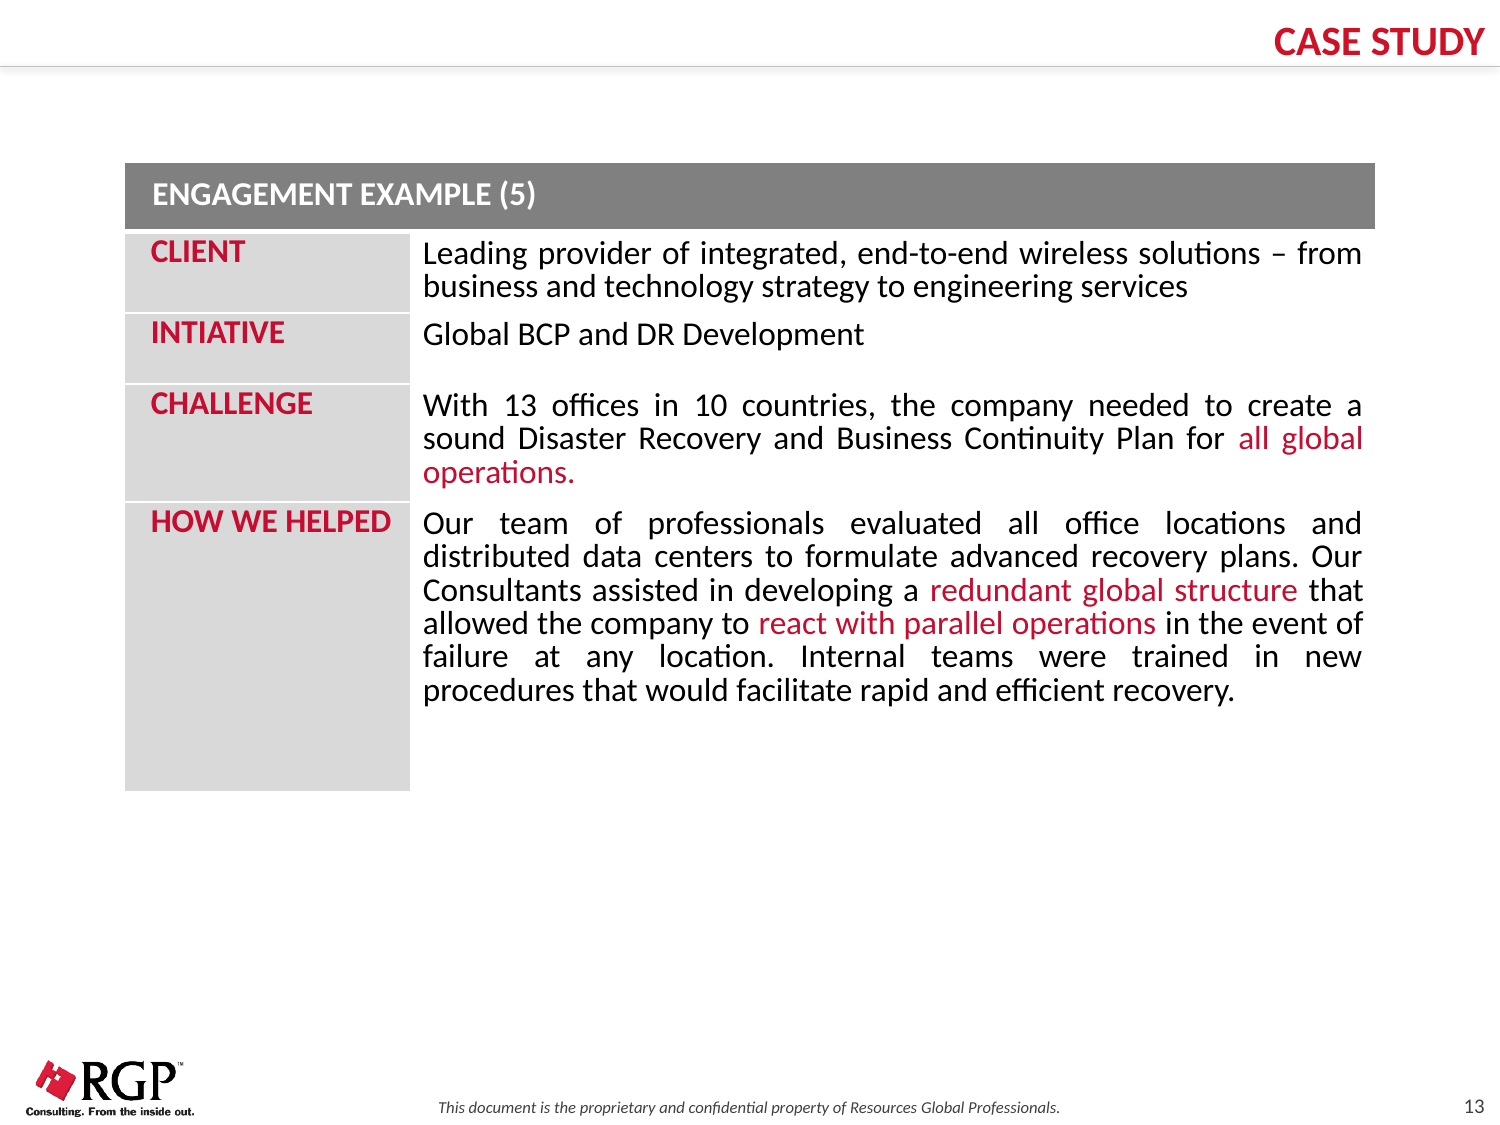

CASE STUDY
| Engagement Example (5) |  |
| --- | --- |
| CLIENT | Leading provider of integrated, end-to-end wireless solutions – from business and technology strategy to engineering services |
| INTIATIVE | Global BCP and DR Development |
| CHALLENGE | With 13 offices in 10 countries, the company needed to create a sound Disaster Recovery and Business Continuity Plan for all global operations. |
| HOW WE HELPED | Our team of professionals evaluated all office locations and distributed data centers to formulate advanced recovery plans. Our Consultants assisted in developing a redundant global structure that allowed the company to react with parallel operations in the event of failure at any location. Internal teams were trained in new procedures that would facilitate rapid and efficient recovery. |